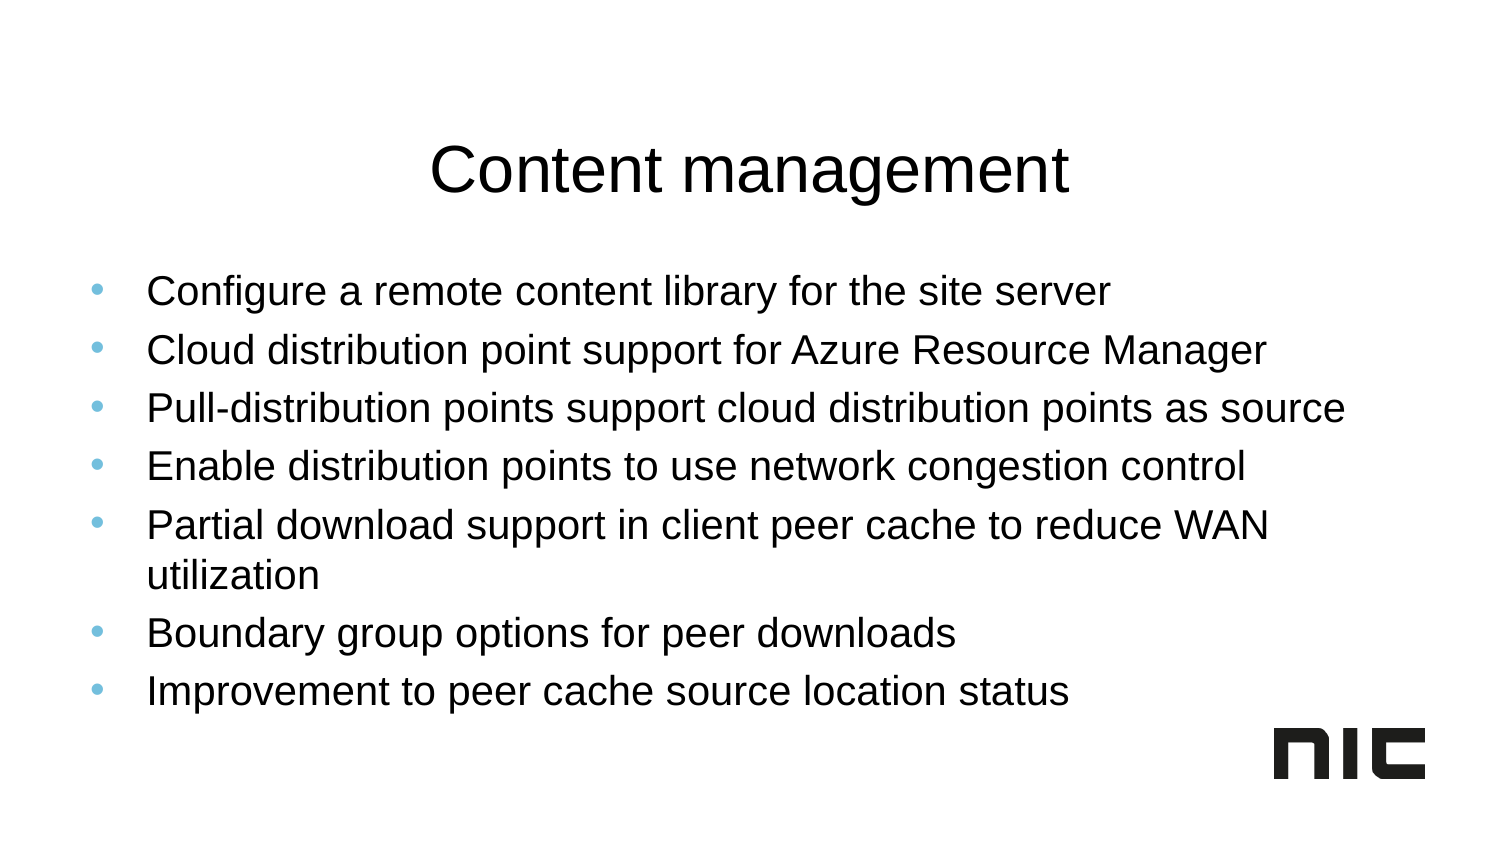

# Content management
Configure a remote content library for the site server
Cloud distribution point support for Azure Resource Manager
Pull-distribution points support cloud distribution points as source
Enable distribution points to use network congestion control
Partial download support in client peer cache to reduce WAN utilization
Boundary group options for peer downloads
Improvement to peer cache source location status